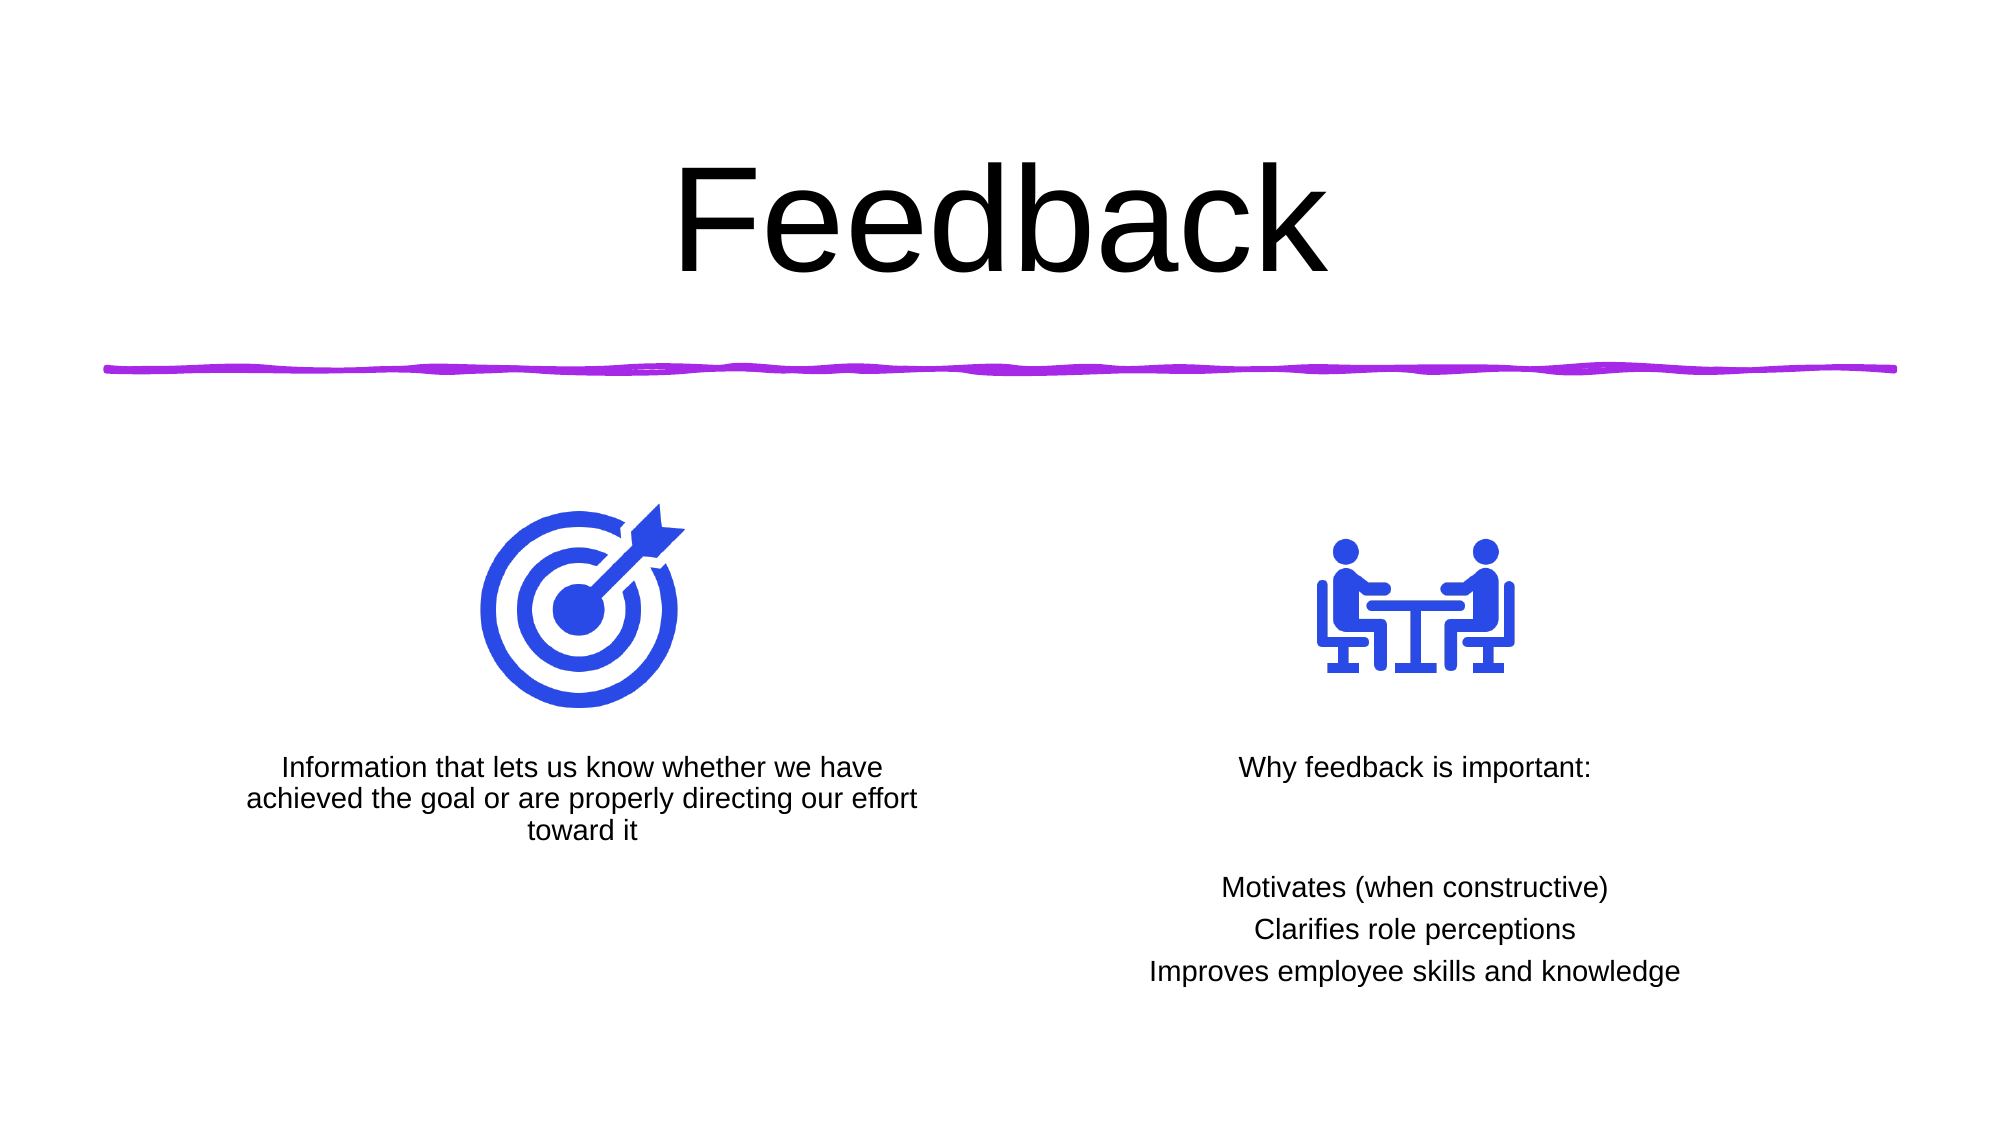

# Feedback

Information that lets us know whether we have achieved the goal or are properly directing our effort toward it
Why feedback is important:
Motivates (when constructive)
Clarifies role perceptions
Improves employee skills and knowledge